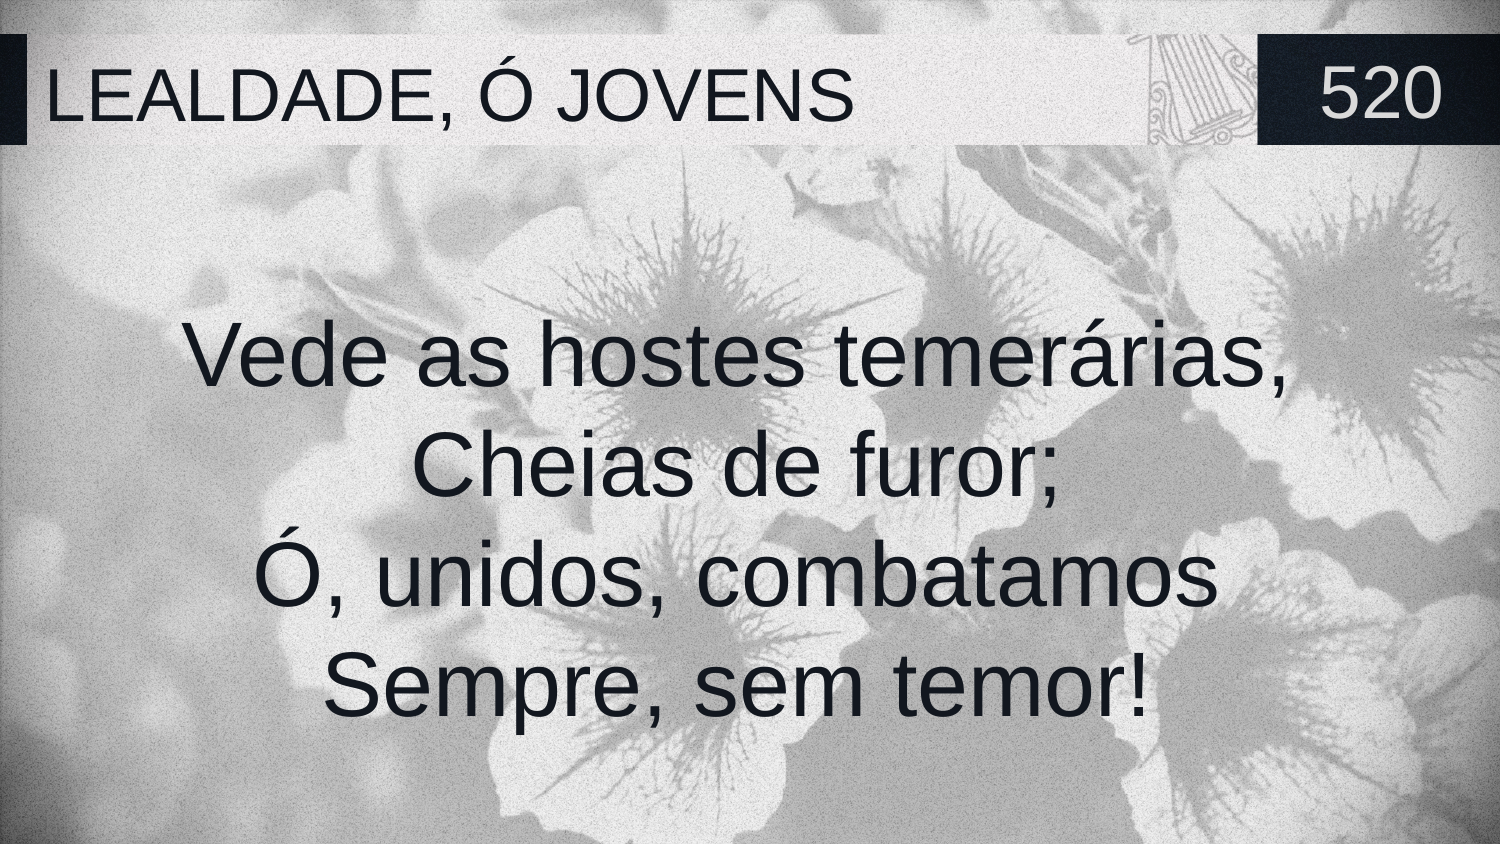

# LEALDADE, Ó JOVENS
520
Vede as hostes temerárias,
Cheias de furor;
Ó, unidos, combatamos
Sempre, sem temor!